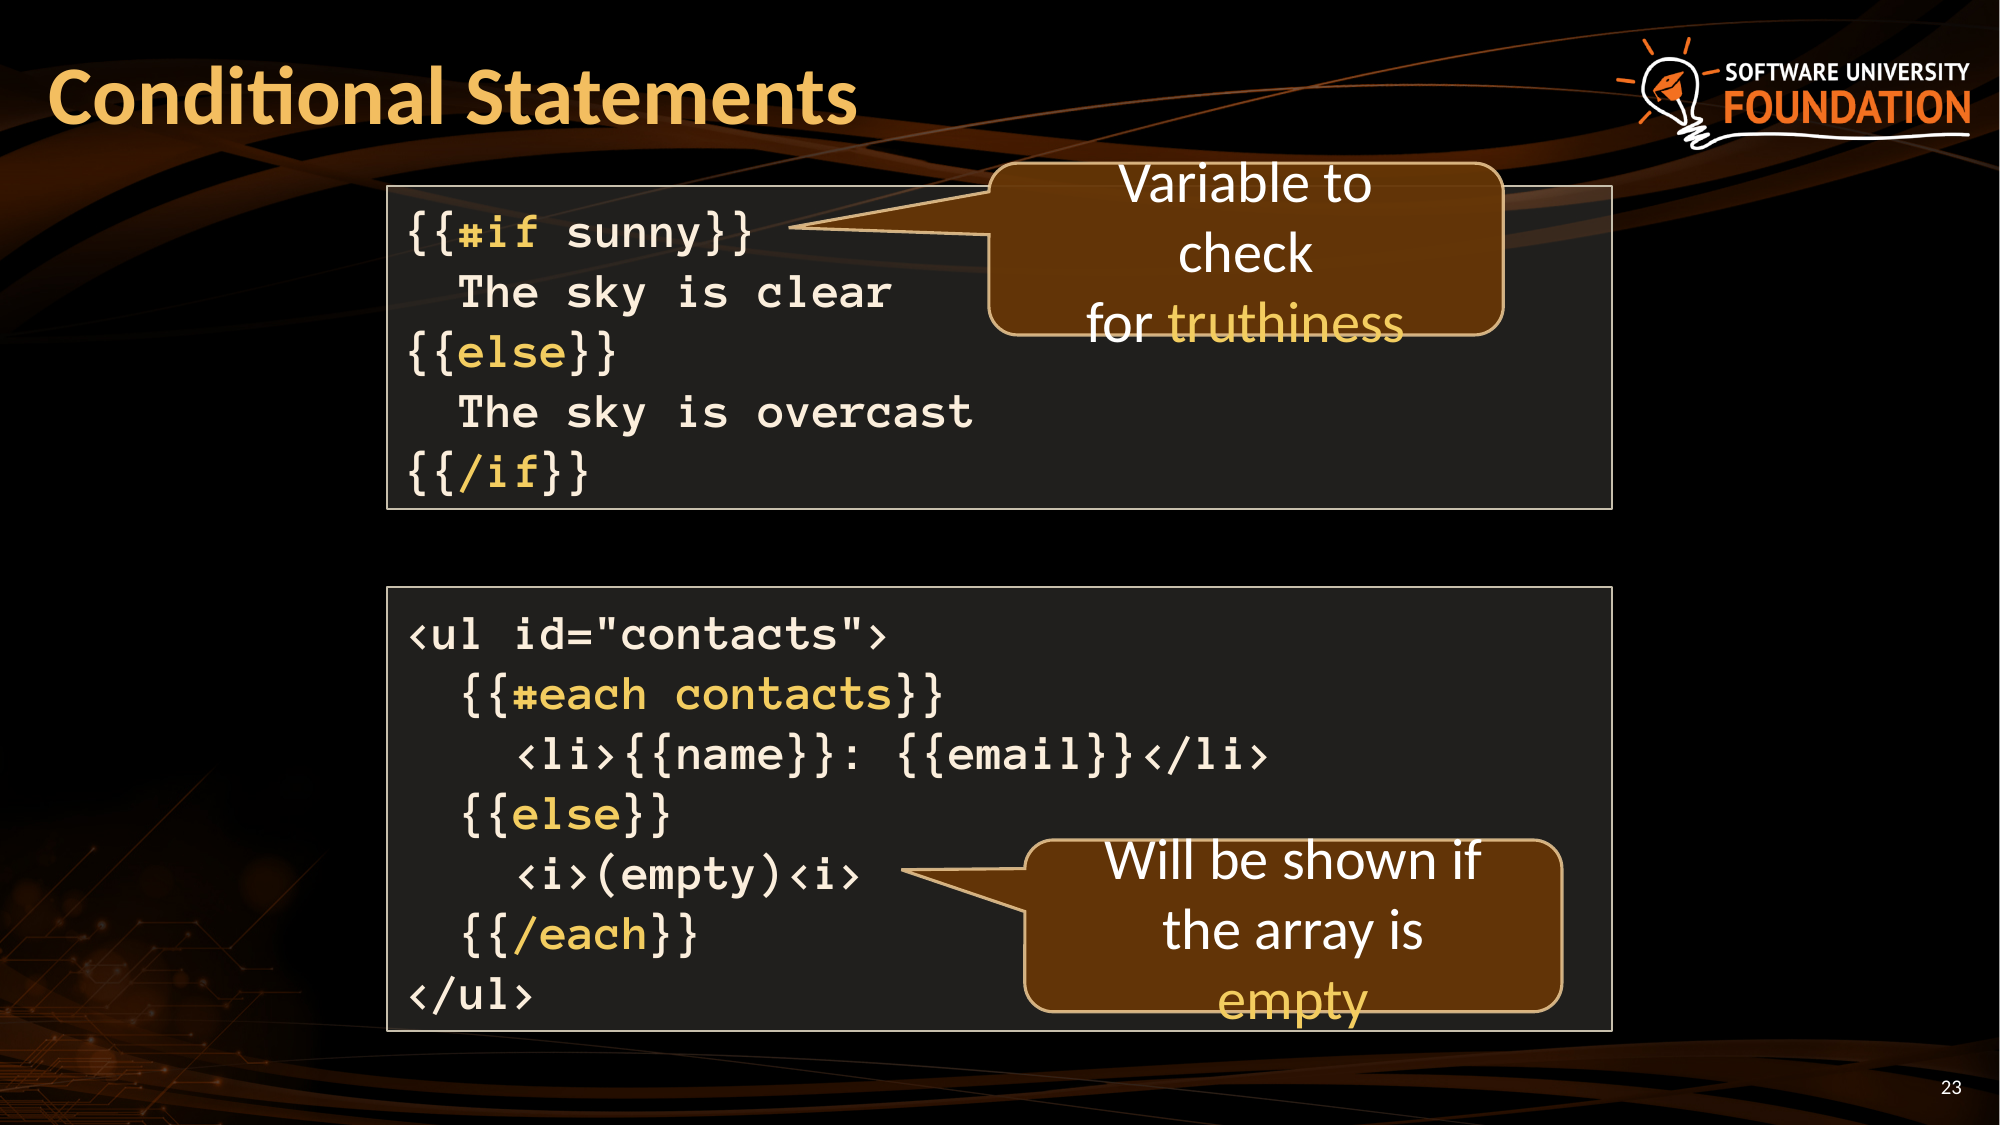

# Conditional Statements
Variable to check
for truthiness
{{#if sunny}}
  The sky is clear
{{else}}
  The sky is overcast
{{/if}}
<ul id="contacts">
  {{#each contacts}}
    <li>{{name}}: {{email}}</li>
  {{else}}
    <i>(empty)<i>
  {{/each}}
</ul>
Will be shown if
the array is empty
23